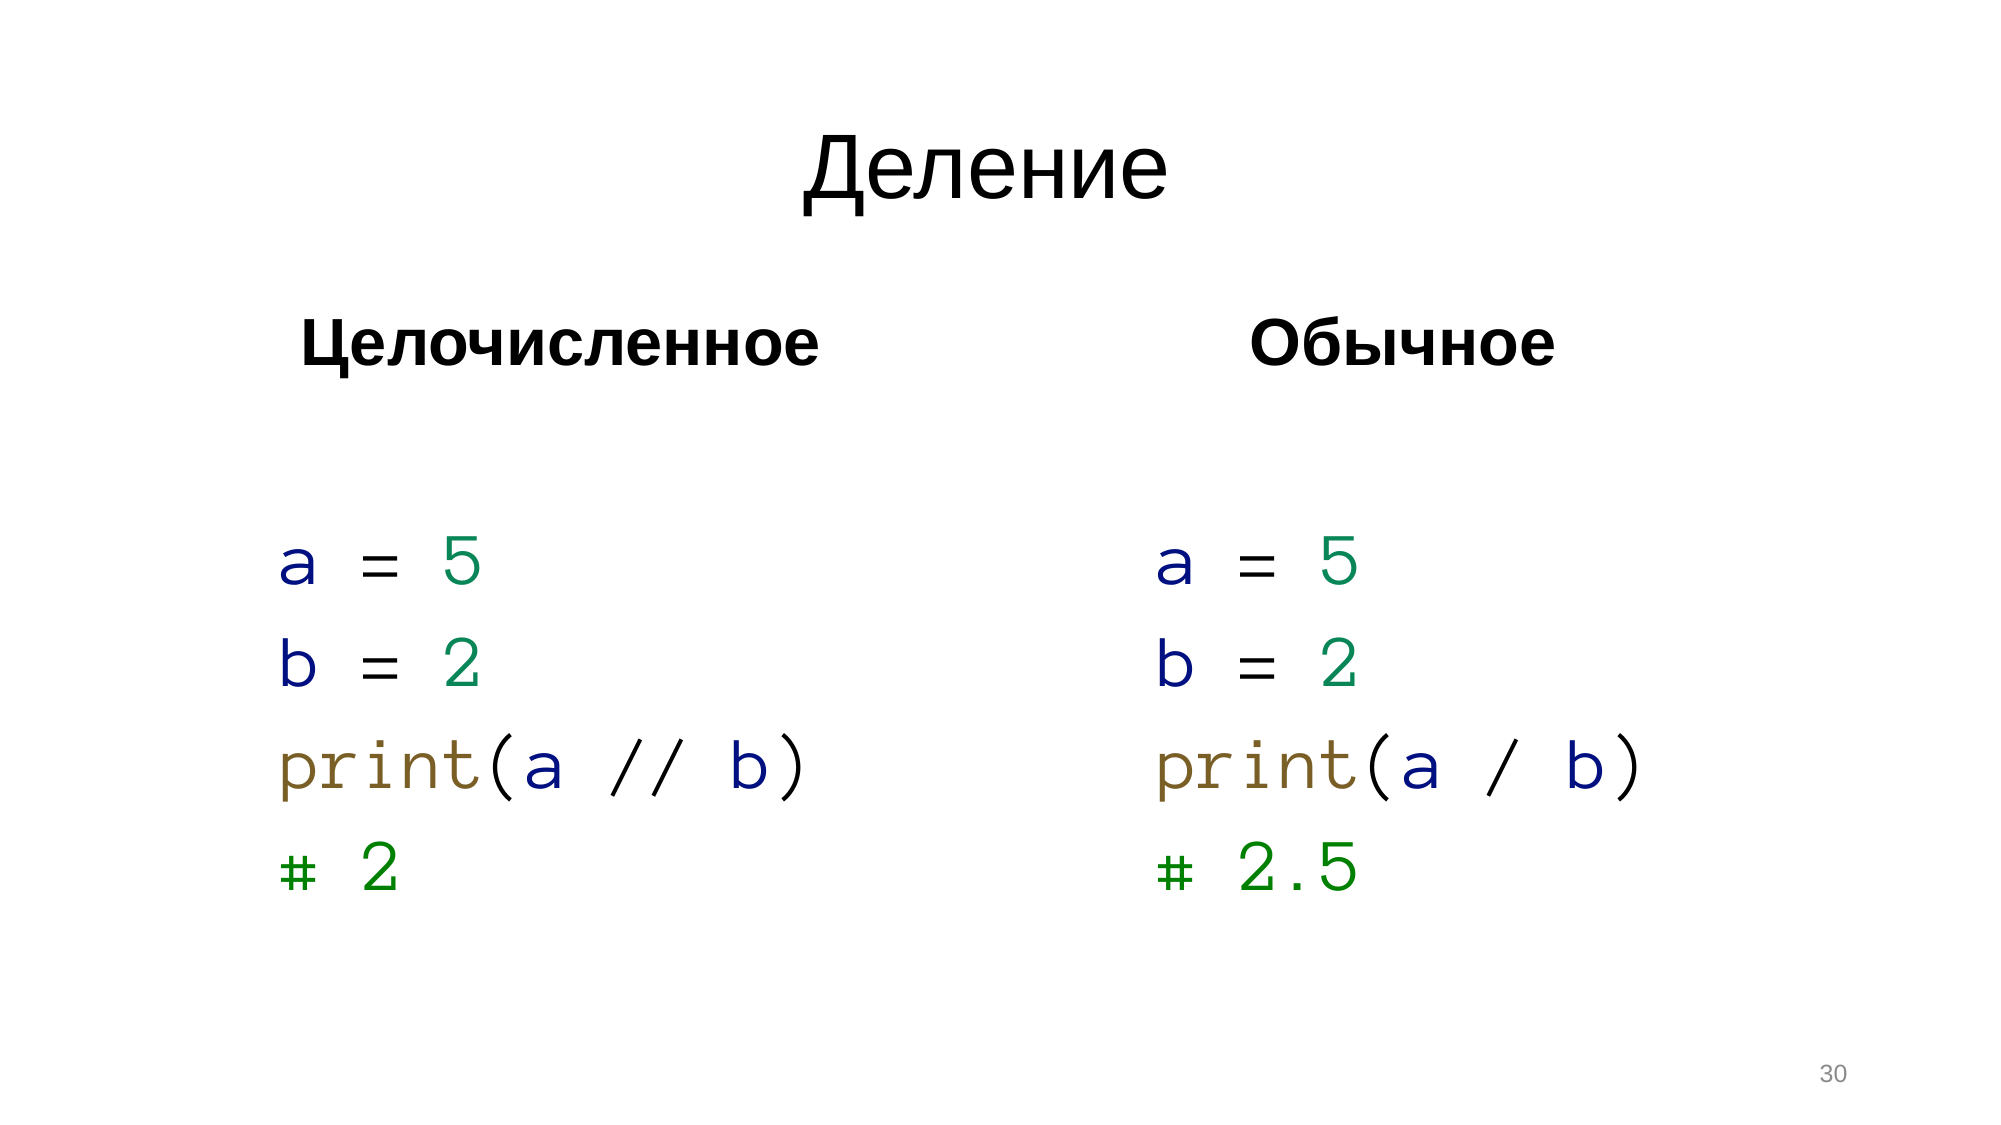

# Деление
Целочисленное
Обычное
a = 5
b = 2
print(a // b)
# 2
a = 5
b = 2
print(a / b)
# 2.5
30